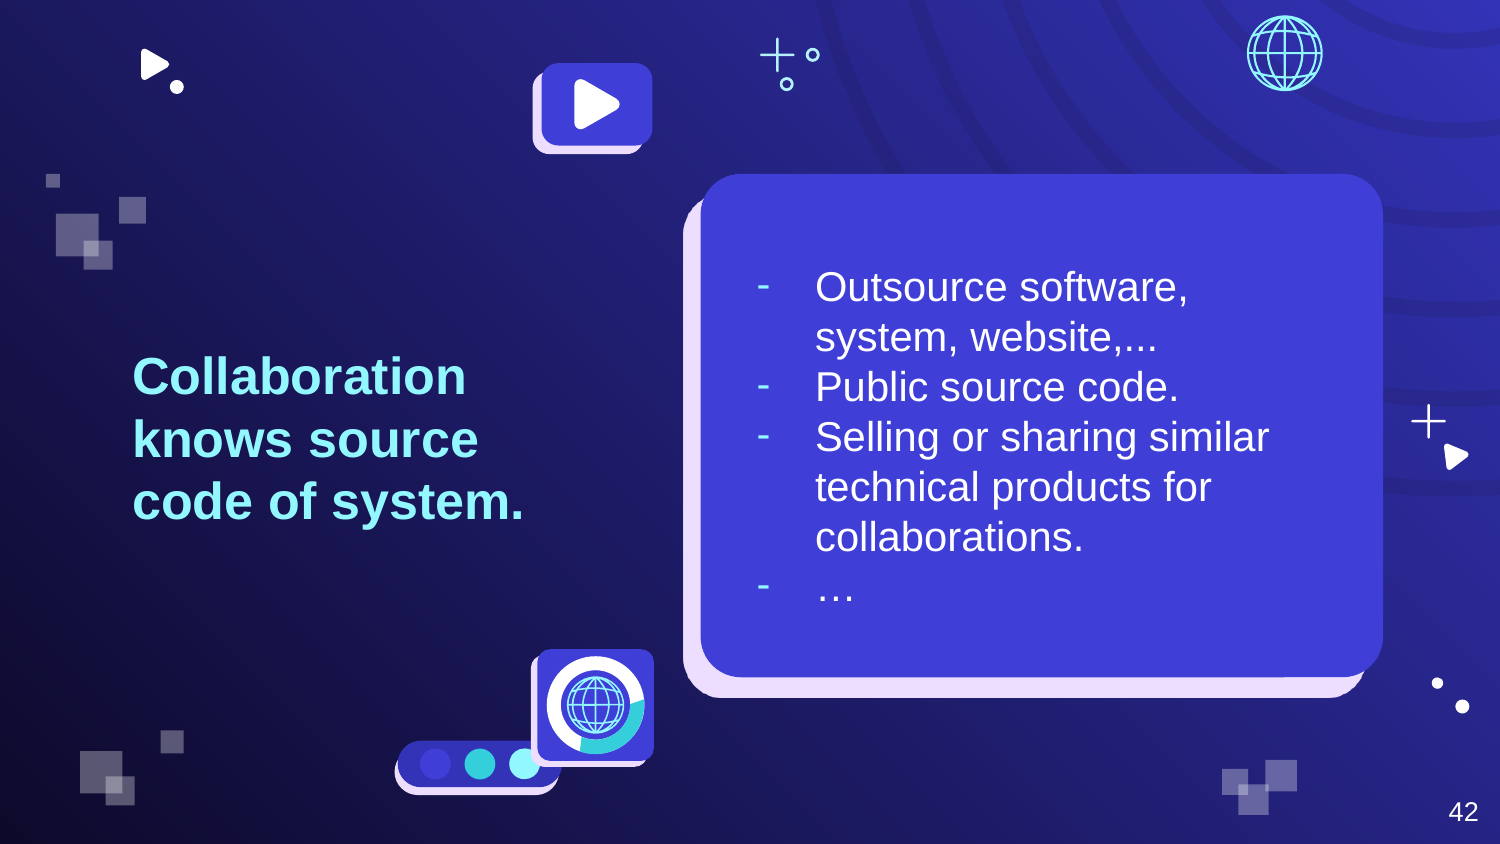

Outsource software, system, website,...
Public source code.
Selling or sharing similar technical products for collaborations.
…
# Collaboration knows source code of system.

42